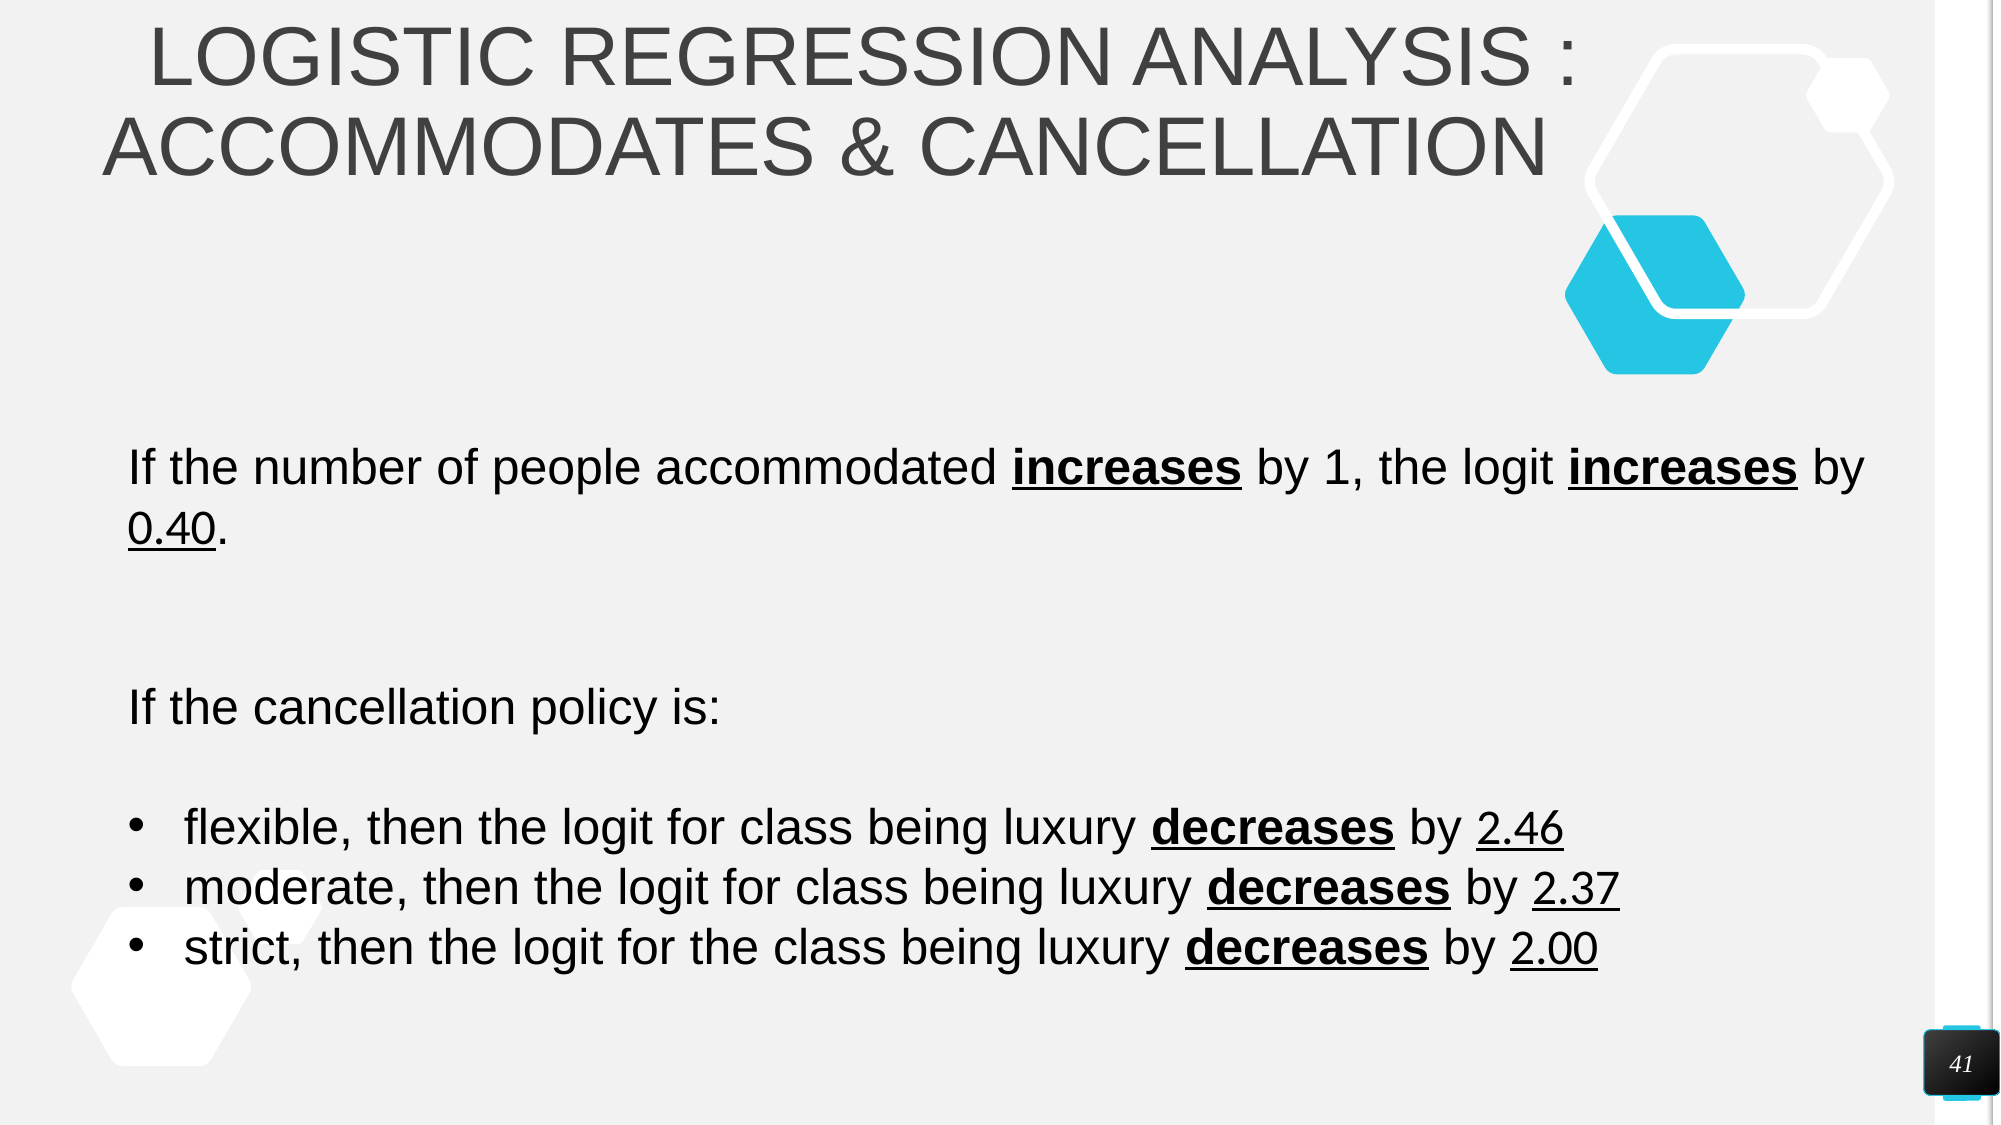

# Logistic Regression Analysis : ACCOMMODATES & Cancellation
If the number of people accommodated increases by 1, the logit increases by 0.40.

If the cancellation policy is:

flexible, then the logit for class being luxury decreases by 2.46
moderate, then the logit for class being luxury decreases by 2.37
strict, then the logit for the class being luxury decreases by 2.00
41